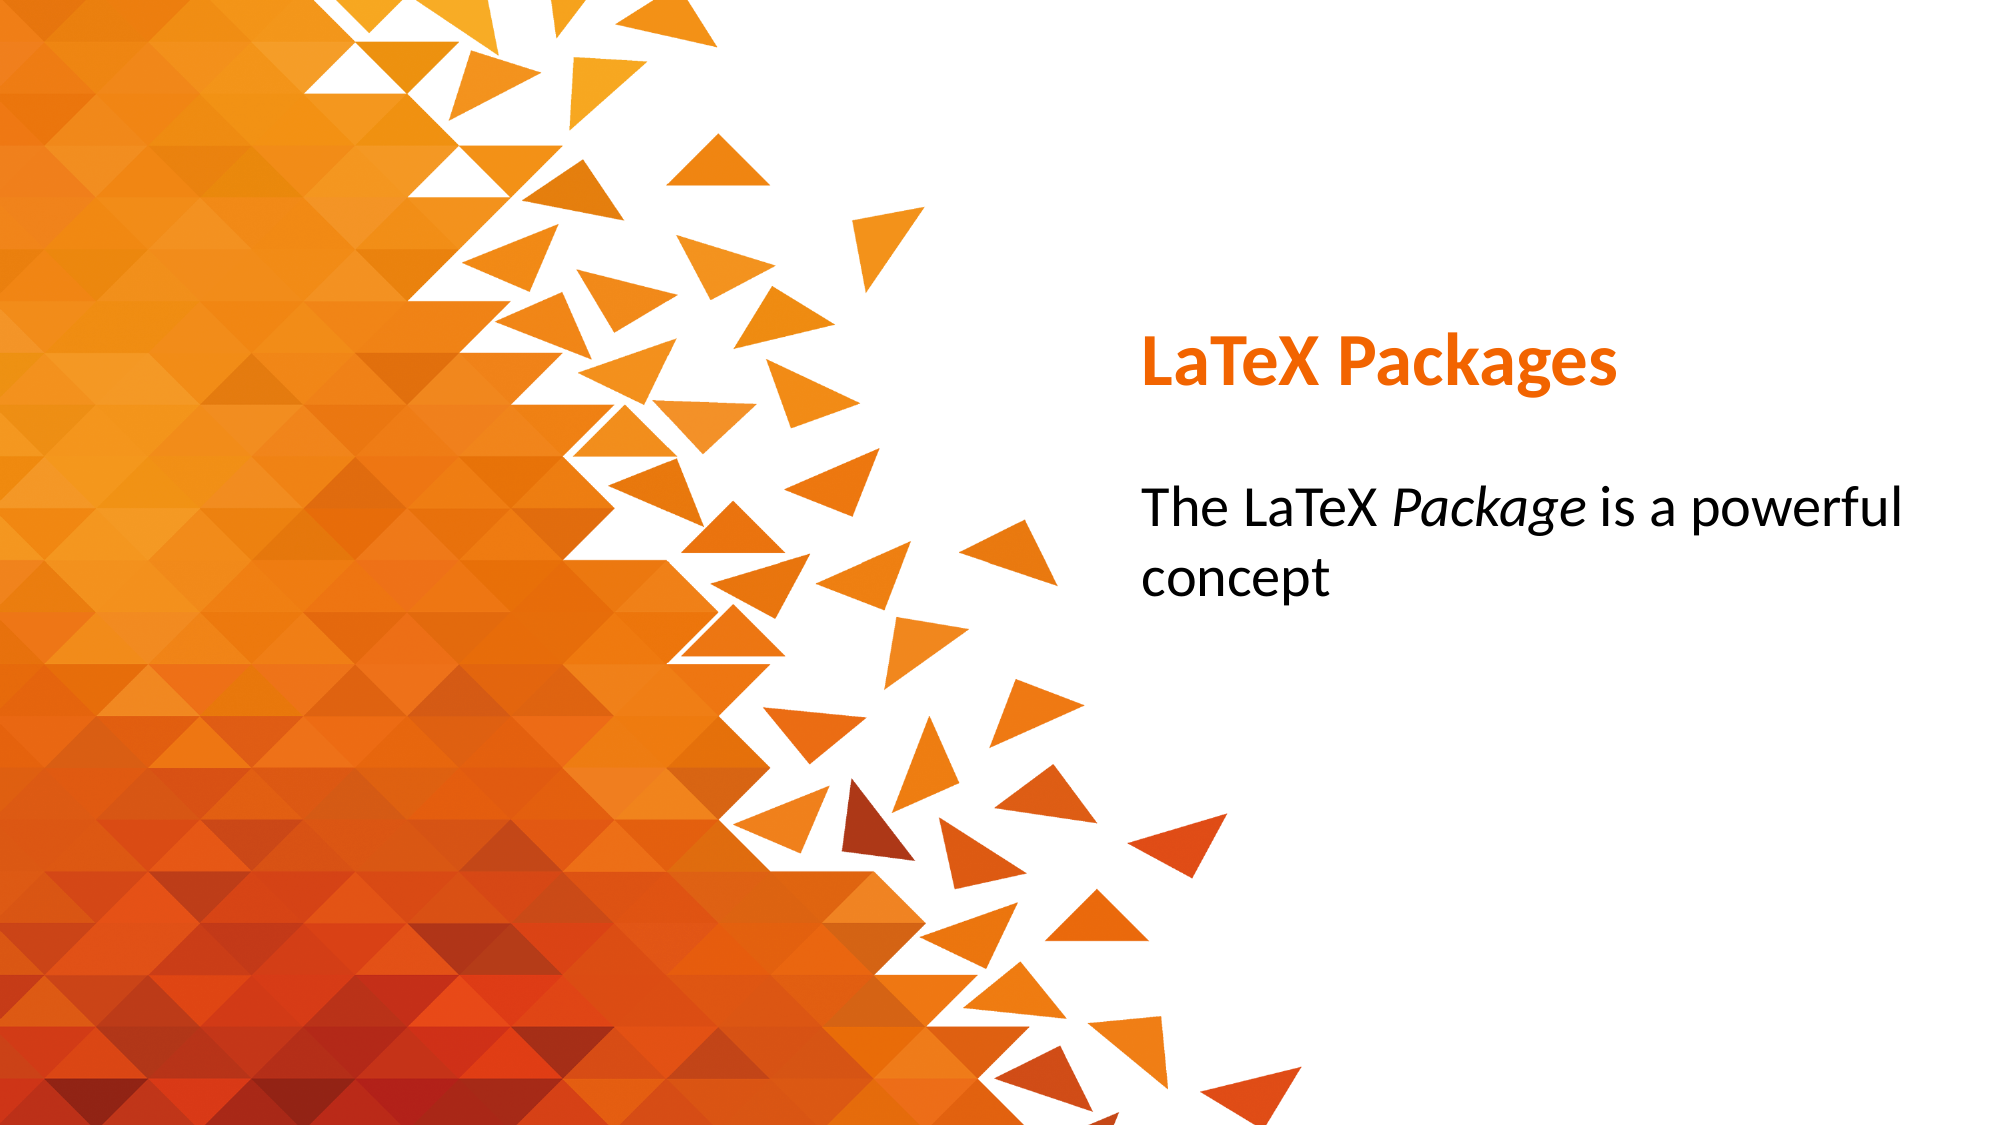

# LaTeX Packages
The LaTeX Package is a powerful concept